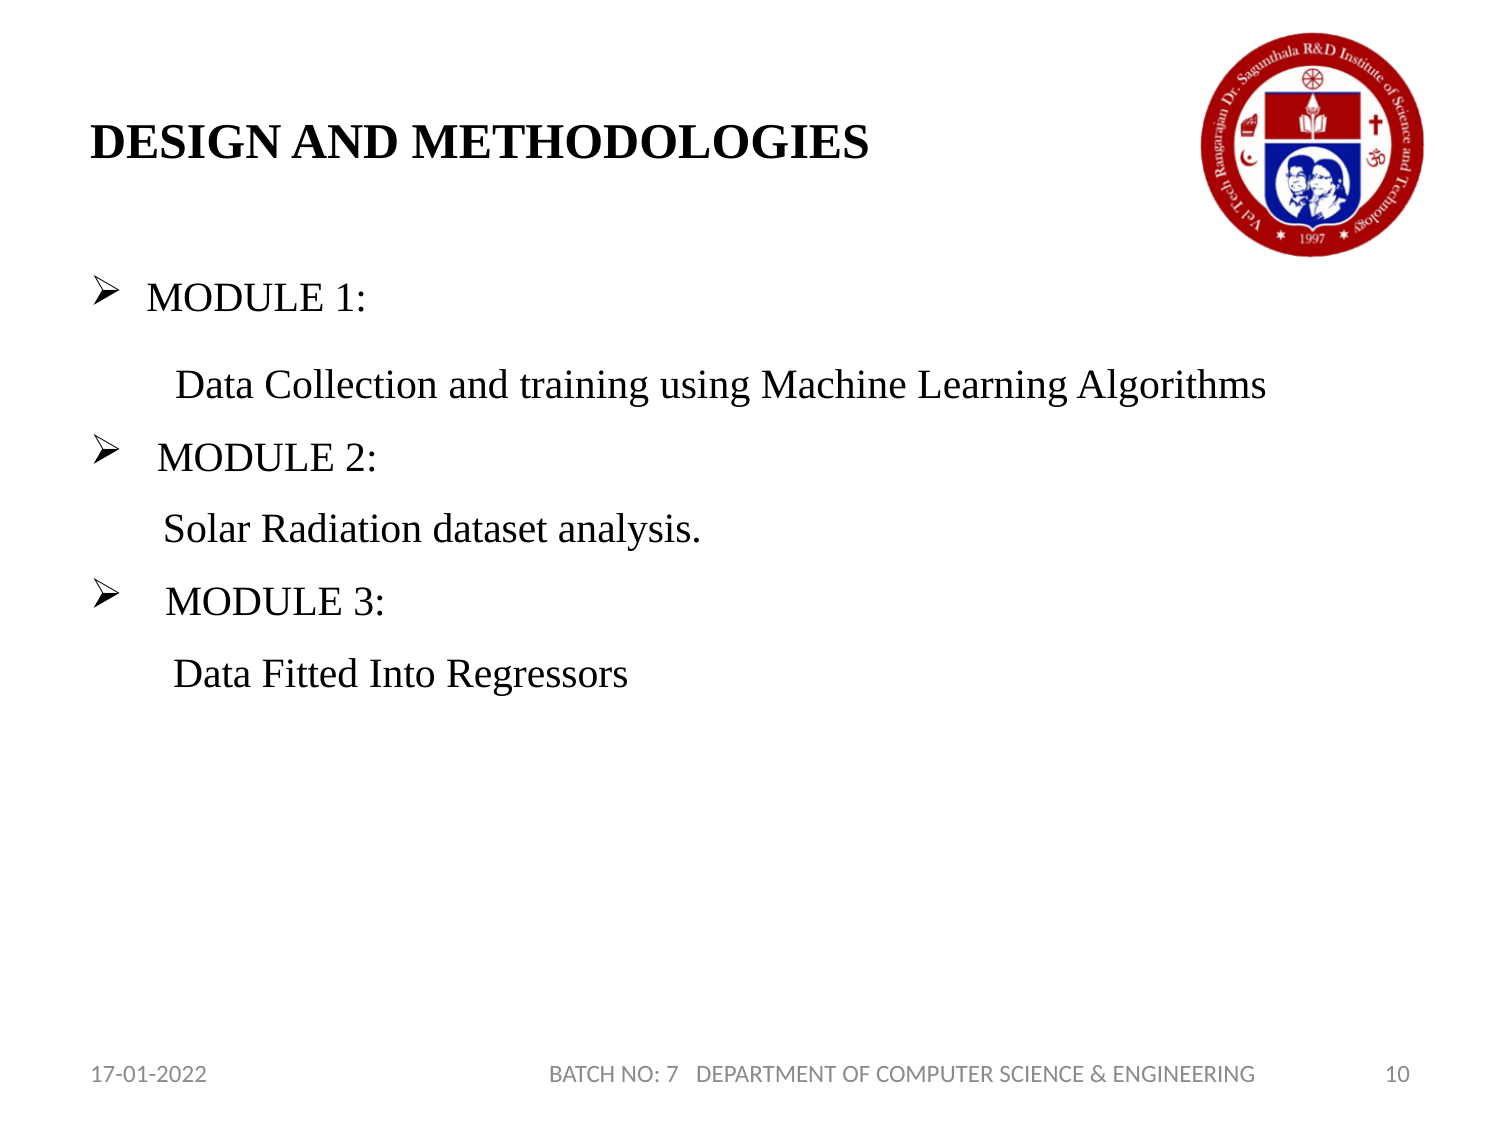

# DESIGN AND METHODOLOGIES
MODULE 1:
        Data Collection and training using Machine Learning Algorithms
 MODULE 2:
       Solar Radiation dataset analysis.
MODULE 3:
        Data Fitted Into Regressors

17-01-2022
BATCH NO: 7   DEPARTMENT OF COMPUTER SCIENCE & ENGINEERING
10